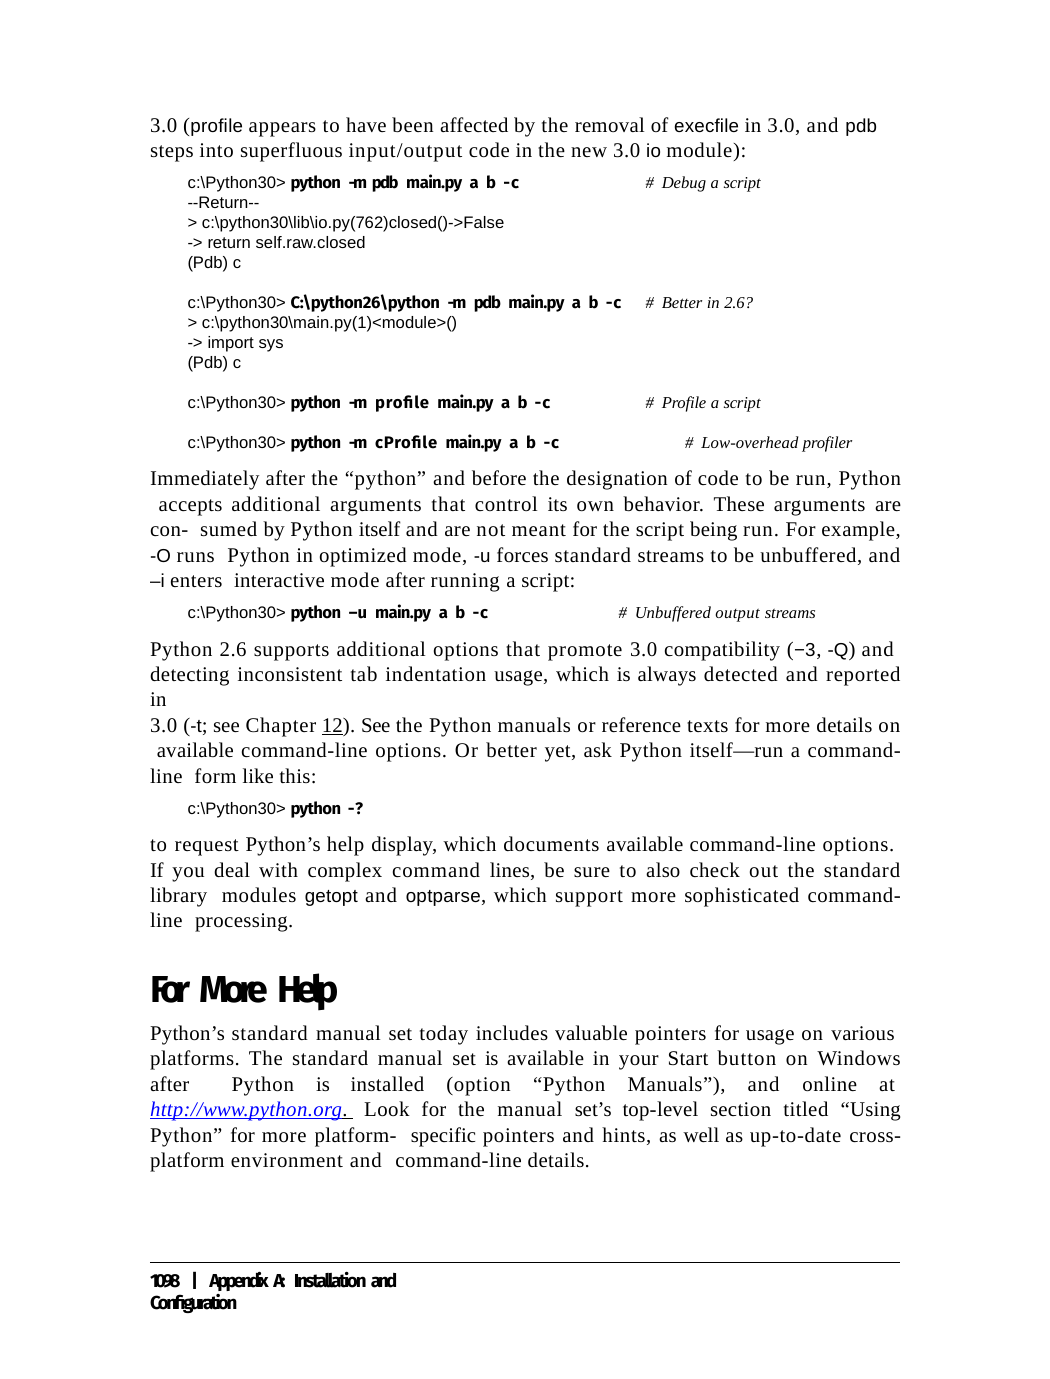

3.0 (profile appears to have been affected by the removal of execfile in 3.0, and pdb
steps into superfluous input/output code in the new 3.0 io module):
c:\Python30> python -m pdb main.py a b -c
--Return--
> c:\python30\lib\io.py(762)closed()->False
-> return self.raw.closed  (Pdb) c
# Debug a script
c:\Python30> C:\python26\python -m pdb main.py a b -c
> c:\python30\main.py(1)<module>()
-> import sys  (Pdb) c
# Better in 2.6?
c:\Python30> python -m profile main.py a b -c
# Profile a script
c:\Python30> python -m cProfile main.py a b -c	# Low-overhead profiler
Immediately after the “python” and before the designation of code to be run, Python  accepts additional arguments that control its own behavior. These arguments are con-  sumed by Python itself and are not meant for the script being run. For example, -O runs  Python in optimized mode, -u forces standard streams to be unbuffered, and –i enters  interactive mode after running a script:
c:\Python30> python –u main.py a b -c	# Unbuffered output streams
Python 2.6 supports additional options that promote 3.0 compatibility (−3, -Q) and  detecting inconsistent tab indentation usage, which is always detected and reported in
3.0 (-t; see Chapter 12). See the Python manuals or reference texts for more details on  available command-line options. Or better yet, ask Python itself—run a command-line  form like this:
c:\Python30> python -?
to request Python’s help display, which documents available command-line options.  If you deal with complex command lines, be sure to also check out the standard library  modules getopt and optparse, which support more sophisticated command-line  processing.

For More Help
Python’s standard manual set today includes valuable pointers for usage on various  platforms. The standard manual set is available in your Start button on Windows after  Python is installed (option “Python Manuals”), and online at http://www.python.org.  Look for the manual set’s top-level section titled “Using Python” for more platform-  specific pointers and hints, as well as up-to-date cross-platform environment and  command-line details.

1098  | Appendix A: Installation and Configuration